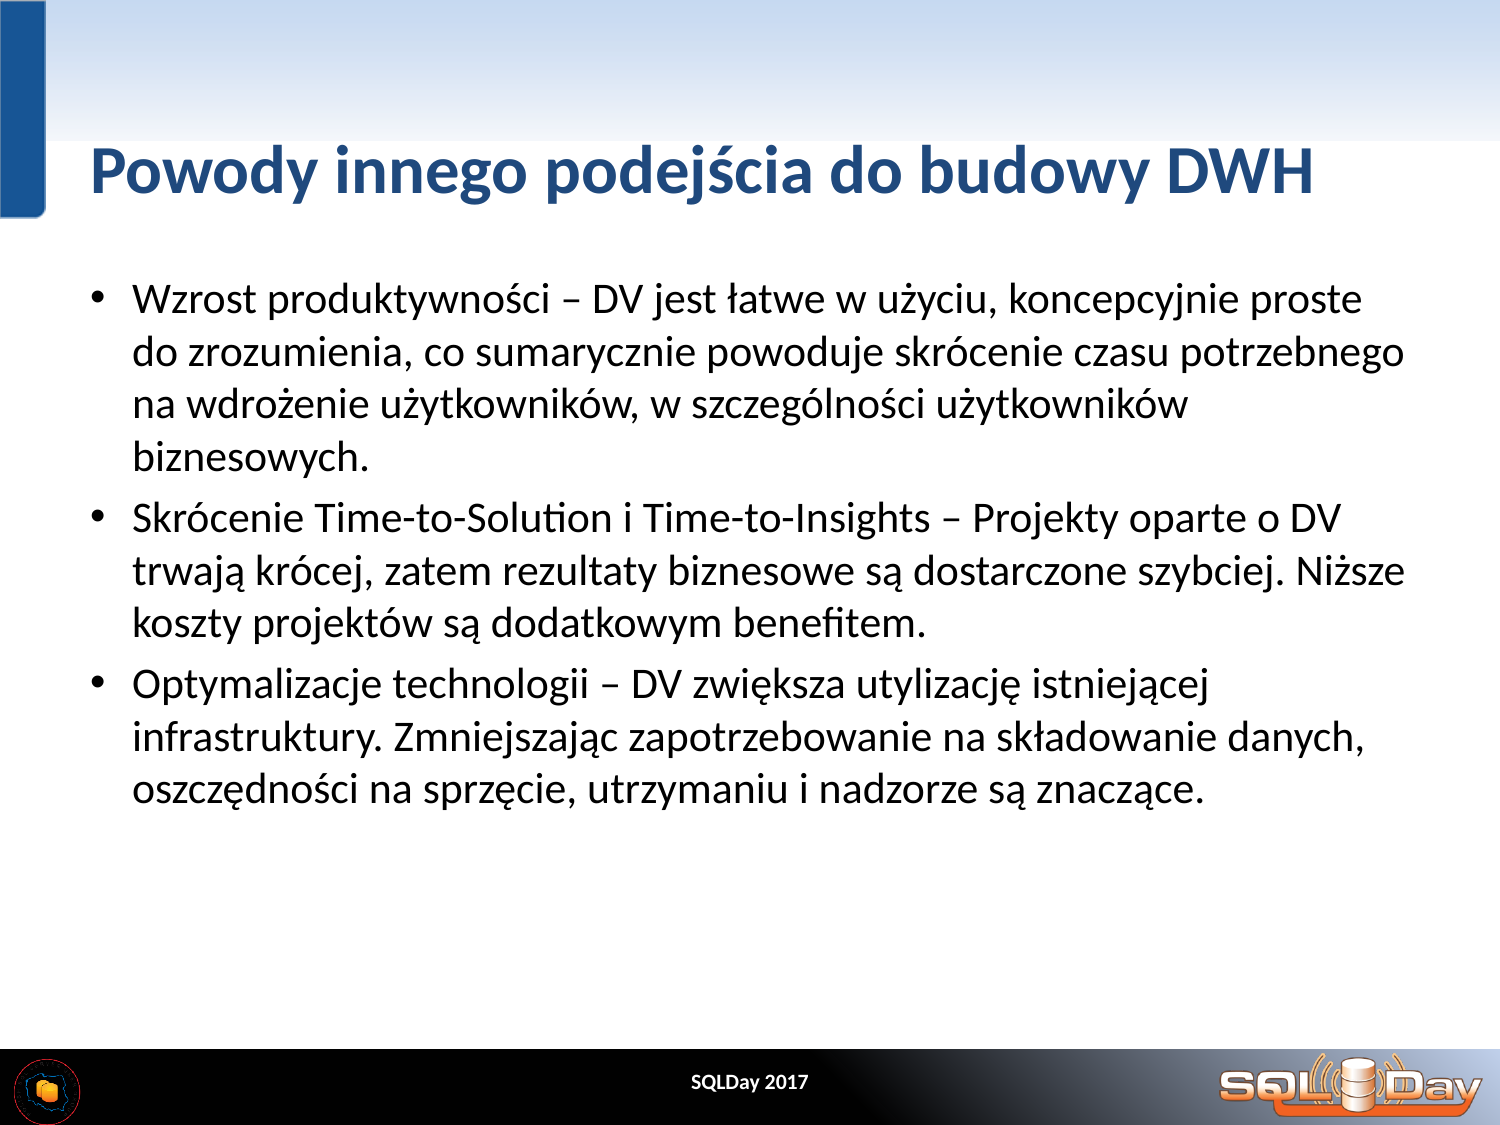

# Powody innego podejścia do budowy DWH
Wzrost produktywności – DV jest łatwe w użyciu, koncepcyjnie proste do zrozumienia, co sumarycznie powoduje skrócenie czasu potrzebnego na wdrożenie użytkowników, w szczególności użytkowników biznesowych.
Skrócenie Time-to-Solution i Time-to-Insights – Projekty oparte o DV trwają krócej, zatem rezultaty biznesowe są dostarczone szybciej. Niższe koszty projektów są dodatkowym benefitem.
Optymalizacje technologii – DV zwiększa utylizację istniejącej infrastruktury. Zmniejszając zapotrzebowanie na składowanie danych, oszczędności na sprzęcie, utrzymaniu i nadzorze są znaczące.